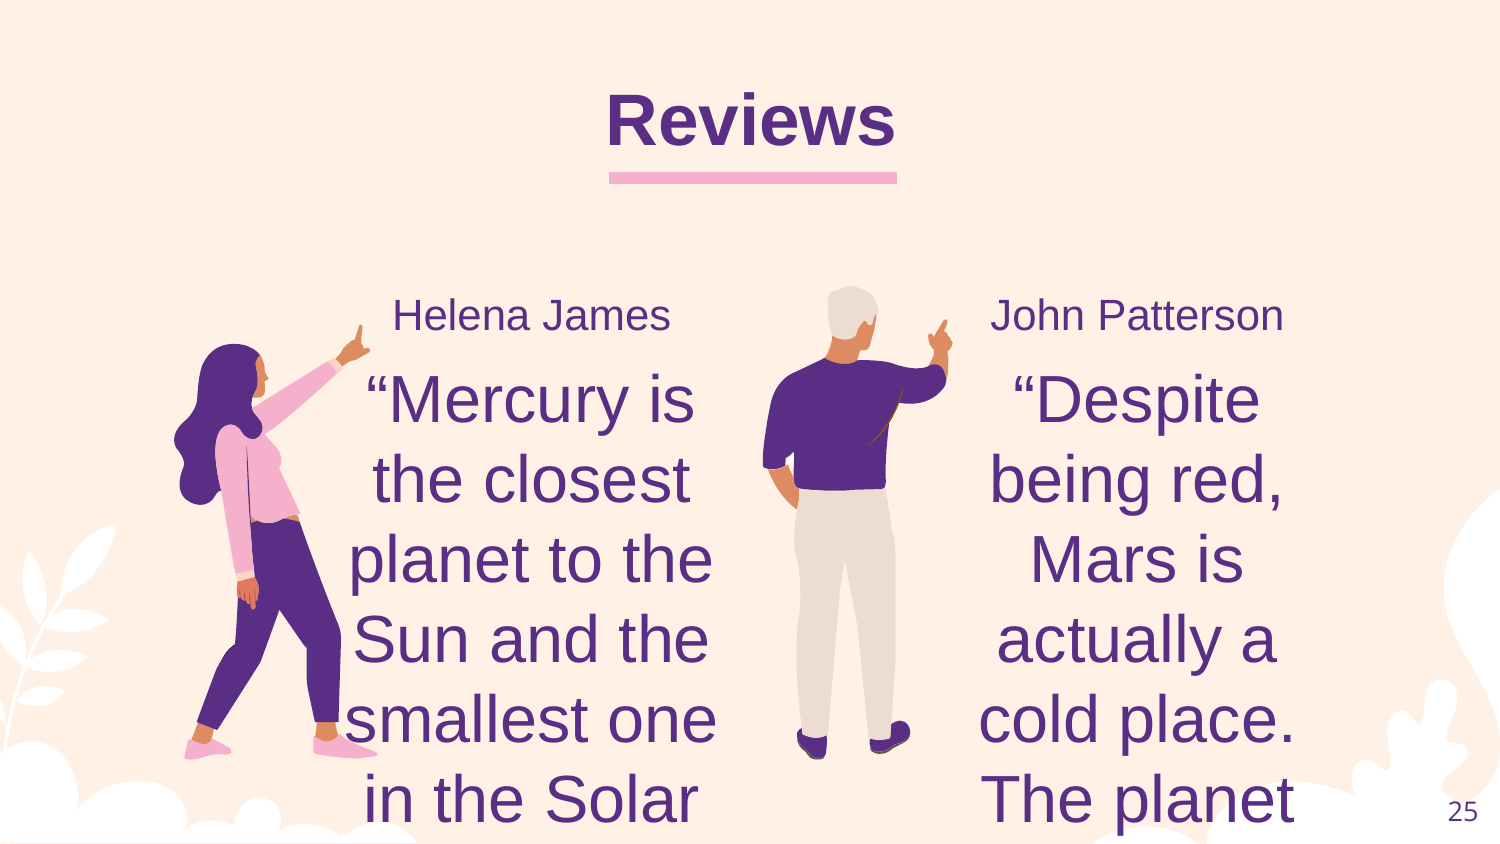

# Reviews

Helena James
John Patterson

“Mercury is the closest planet to the Sun and the smallest one in the Solar System—it’s only a bit larger than the Moon”

“Despite being red, Mars is actually a cold place. The planet is full of iron oxide dust, which gives the planet its reddish cast”

25